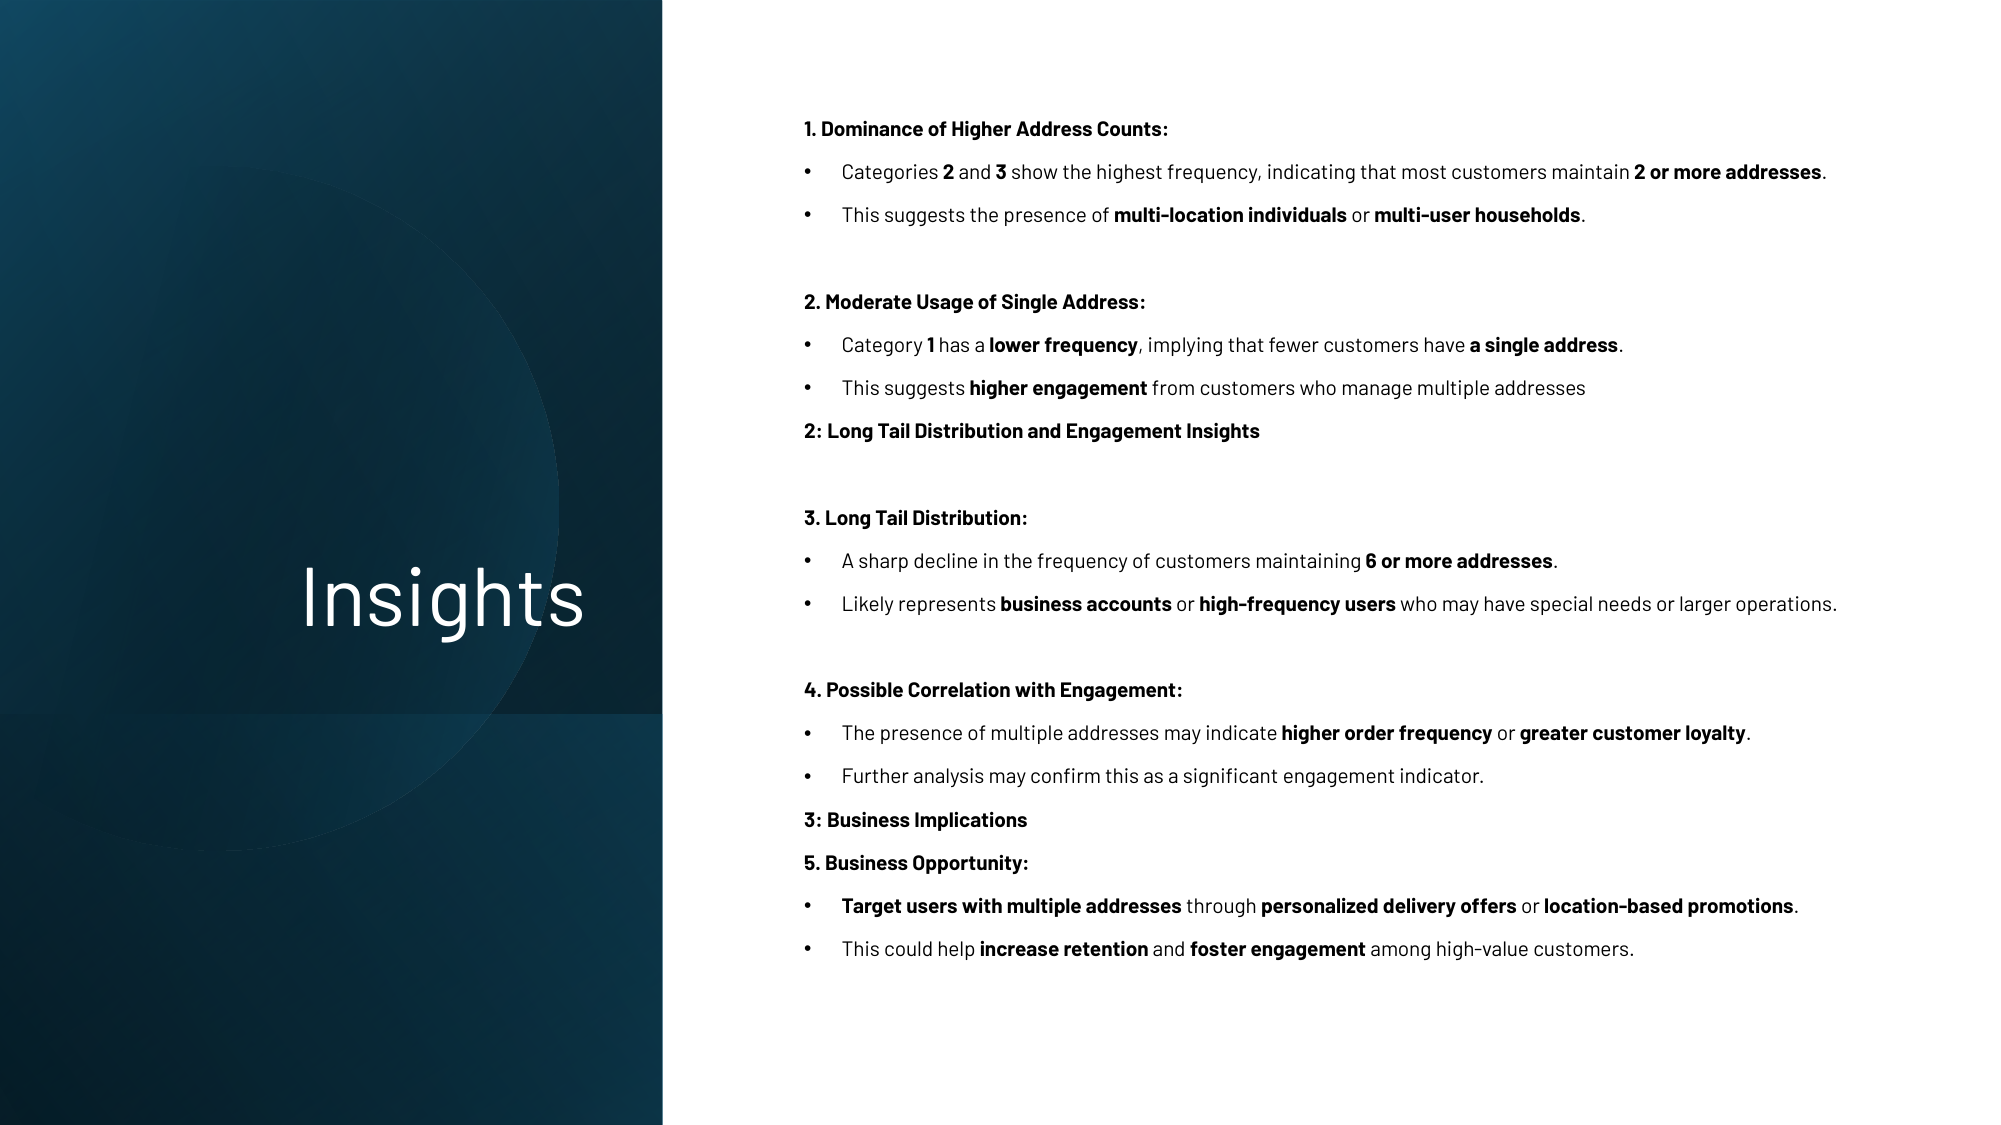

# Insights
1. Dominance of Higher Address Counts:
Categories 2 and 3 show the highest frequency, indicating that most customers maintain 2 or more addresses.
This suggests the presence of multi-location individuals or multi-user households.

2. Moderate Usage of Single Address:
Category 1 has a lower frequency, implying that fewer customers have a single address.
This suggests higher engagement from customers who manage multiple addresses
2: Long Tail Distribution and Engagement Insights

3. Long Tail Distribution:
A sharp decline in the frequency of customers maintaining 6 or more addresses.
Likely represents business accounts or high-frequency users who may have special needs or larger operations.

4. Possible Correlation with Engagement:
The presence of multiple addresses may indicate higher order frequency or greater customer loyalty.
Further analysis may confirm this as a significant engagement indicator.
3: Business Implications
5. Business Opportunity:
Target users with multiple addresses through personalized delivery offers or location-based promotions.
This could help increase retention and foster engagement among high-value customers.